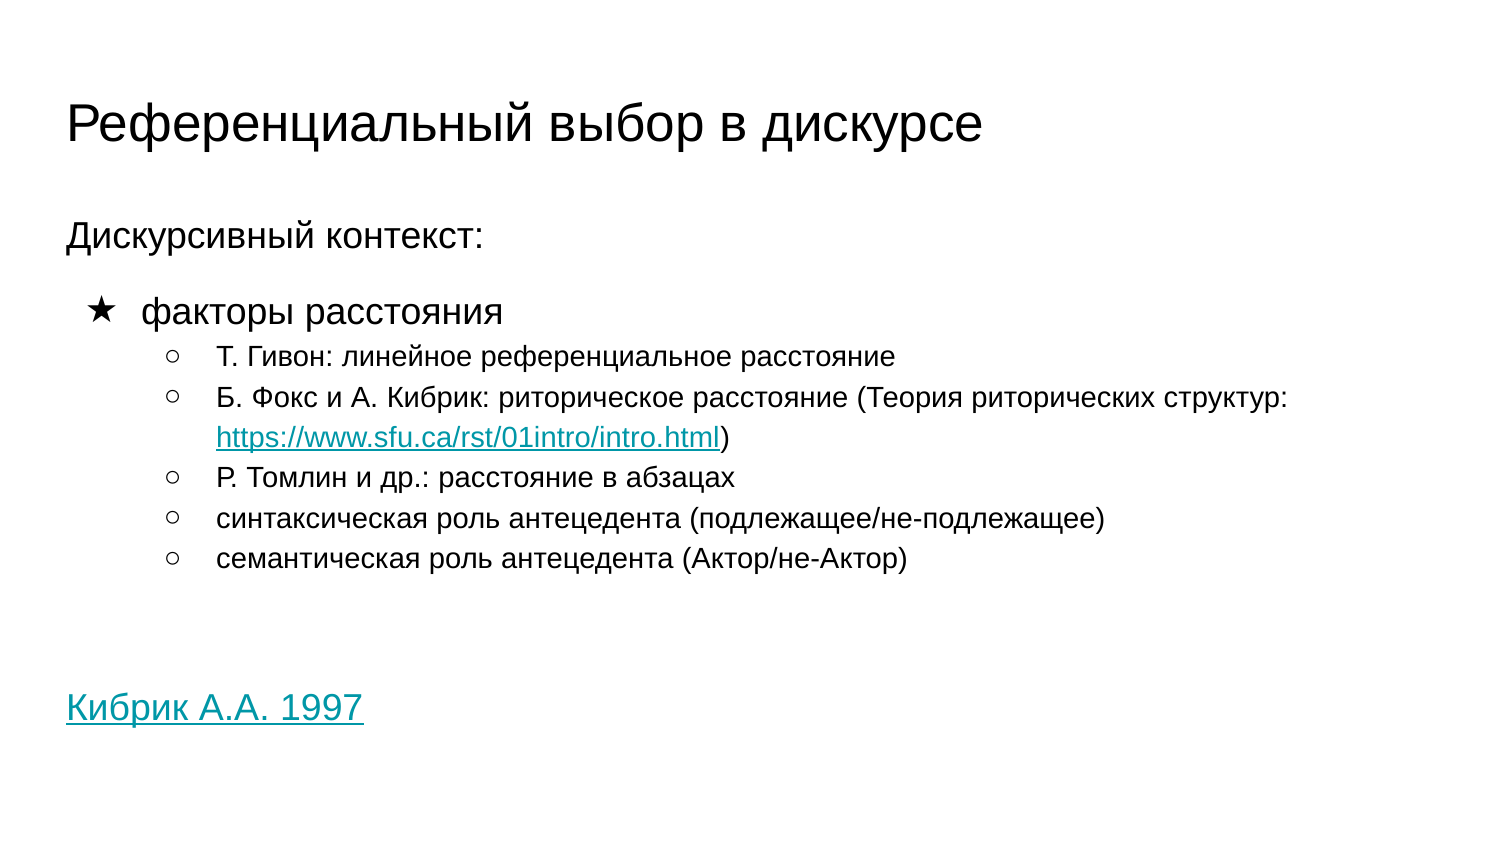

# Референциальный выбор в дискурсе
Дискурсивный контекст:
факторы расстояния
Т. Гивон: линейное референциальное расстояние
Б. Фокс и А. Кибрик: риторическое расстояние (Теория риторических структур: https://www.sfu.ca/rst/01intro/intro.html)
Р. Томлин и др.: расстояние в абзацах
синтаксическая роль антецедента (подлежащее/не-подлежащее)
семантическая роль антецедента (Актор/не-Актор)

Кибрик А.А. 1997